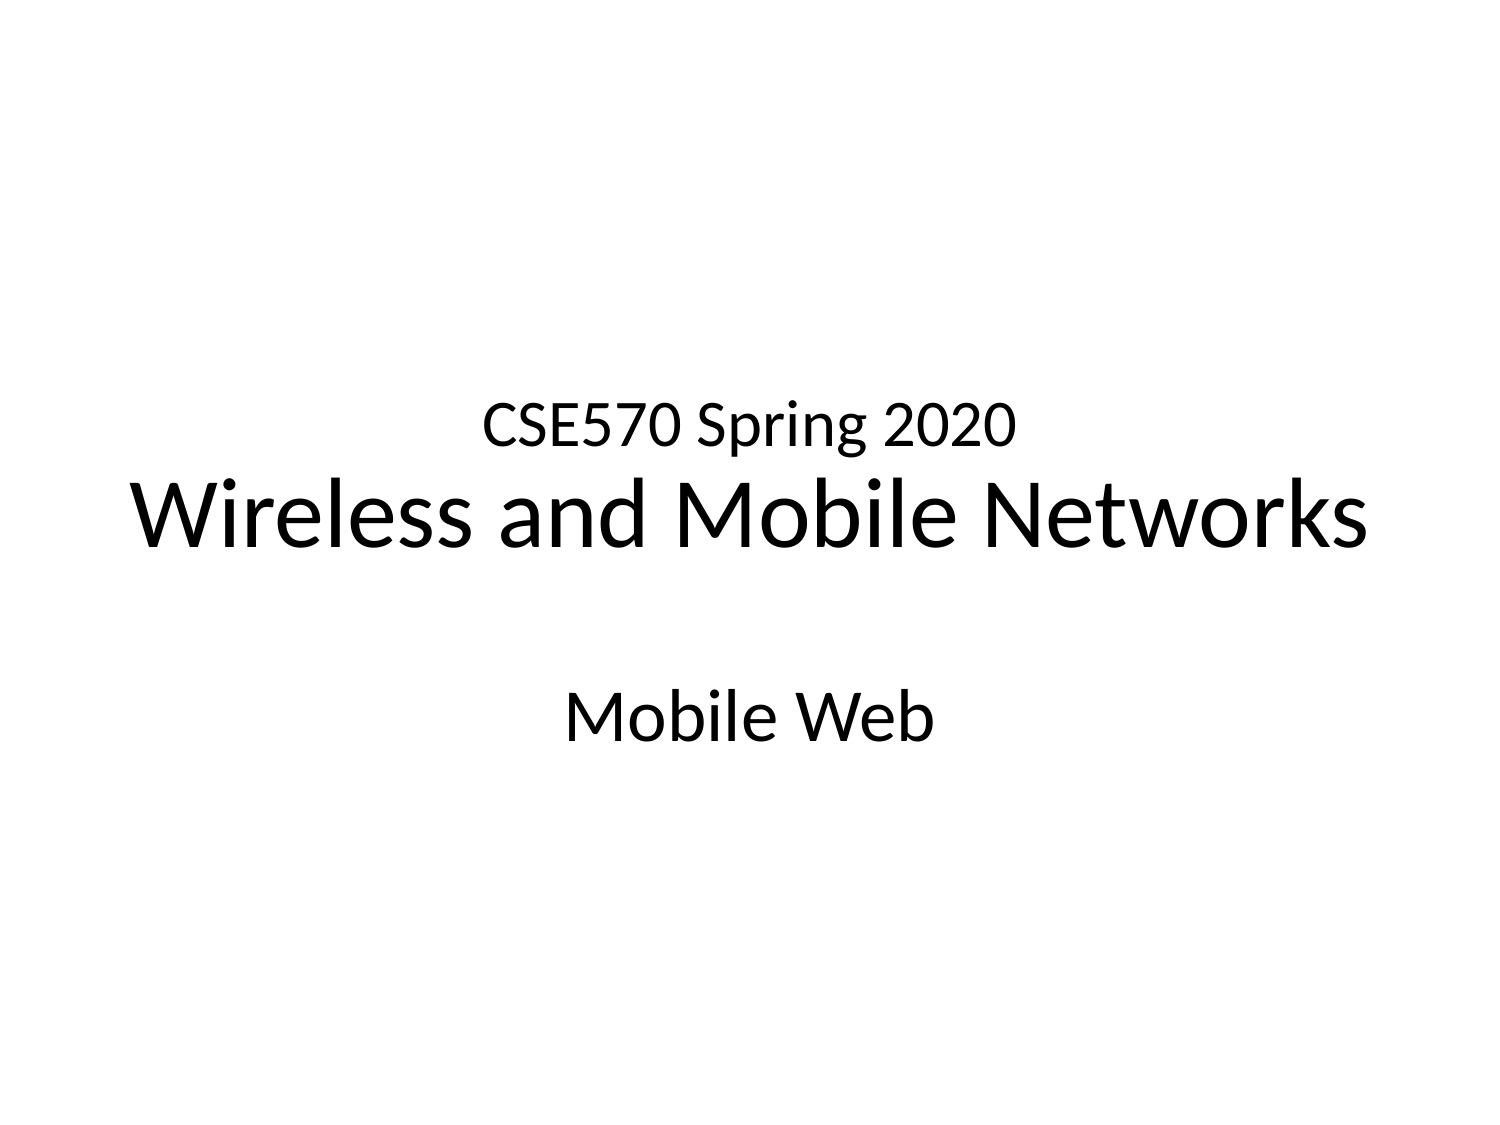

# CSE570 Spring 2020 Wireless and Mobile Networks
Mobile Web